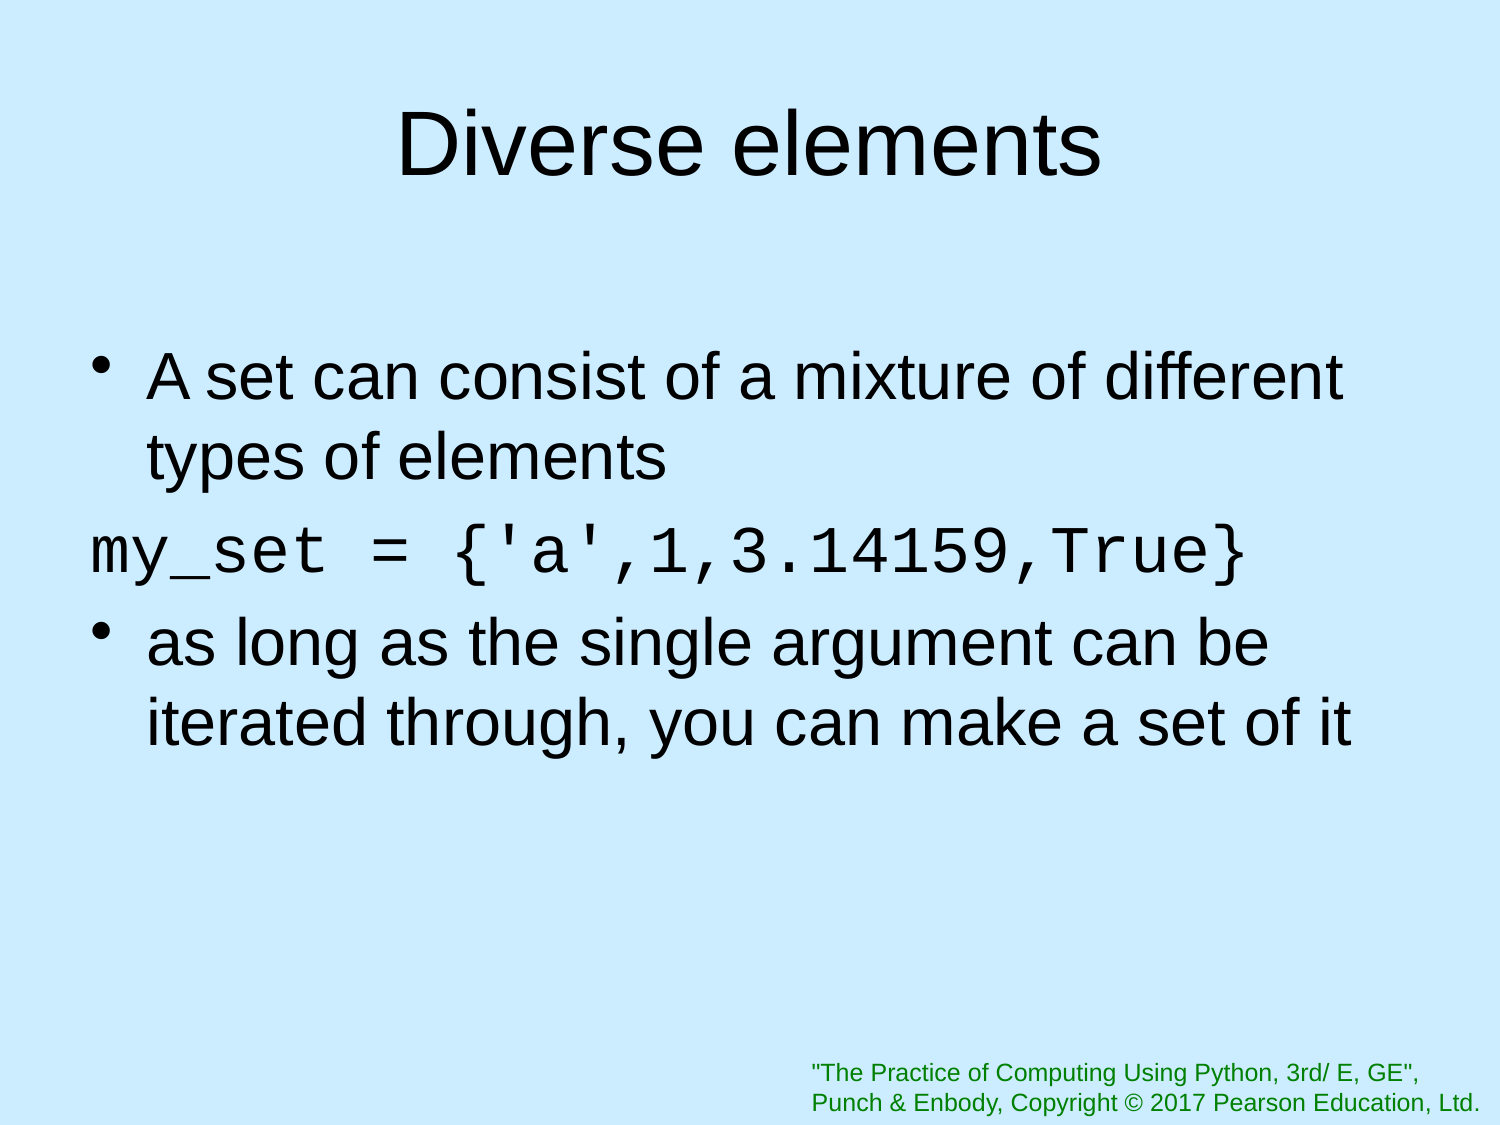

# Diverse elements
A set can consist of a mixture of different types of elements
my_set = {'a',1,3.14159,True}
as long as the single argument can be iterated through, you can make a set of it